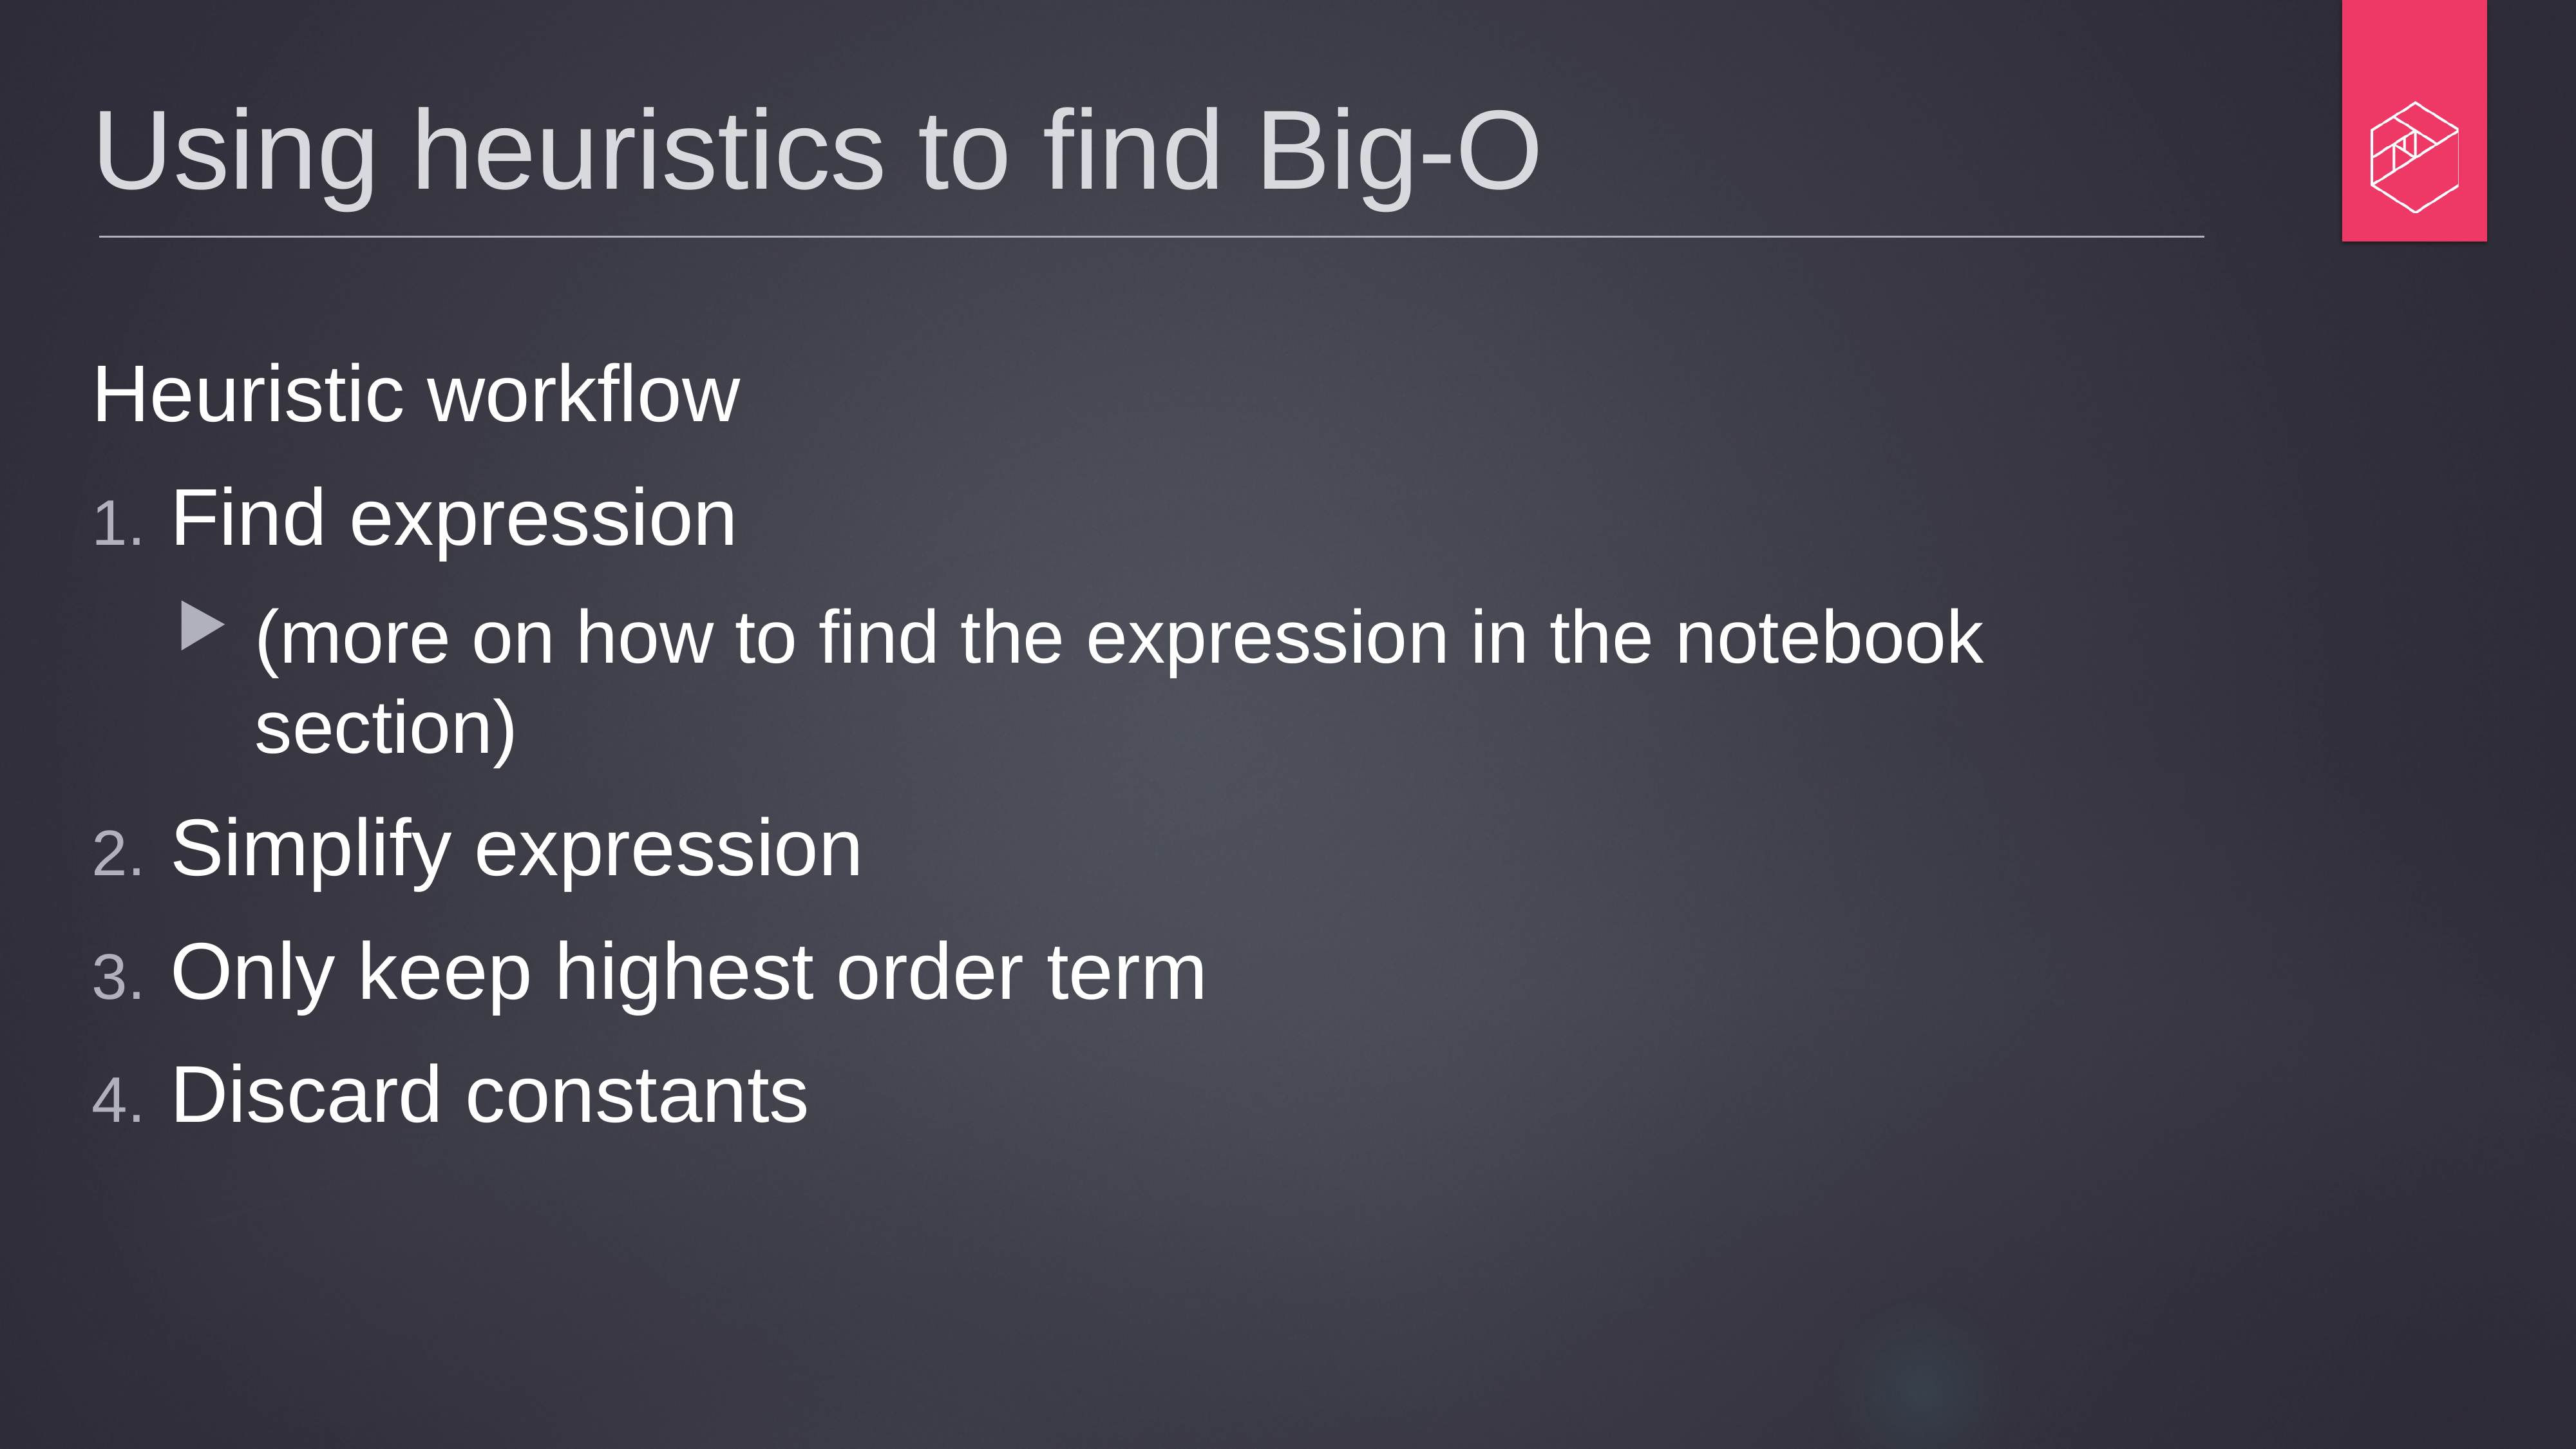

# Using heuristics to find Big-O
Heuristic workflow
Find expression
(more on how to find the expression in the notebook section)
Simplify expression
Only keep highest order term
Discard constants